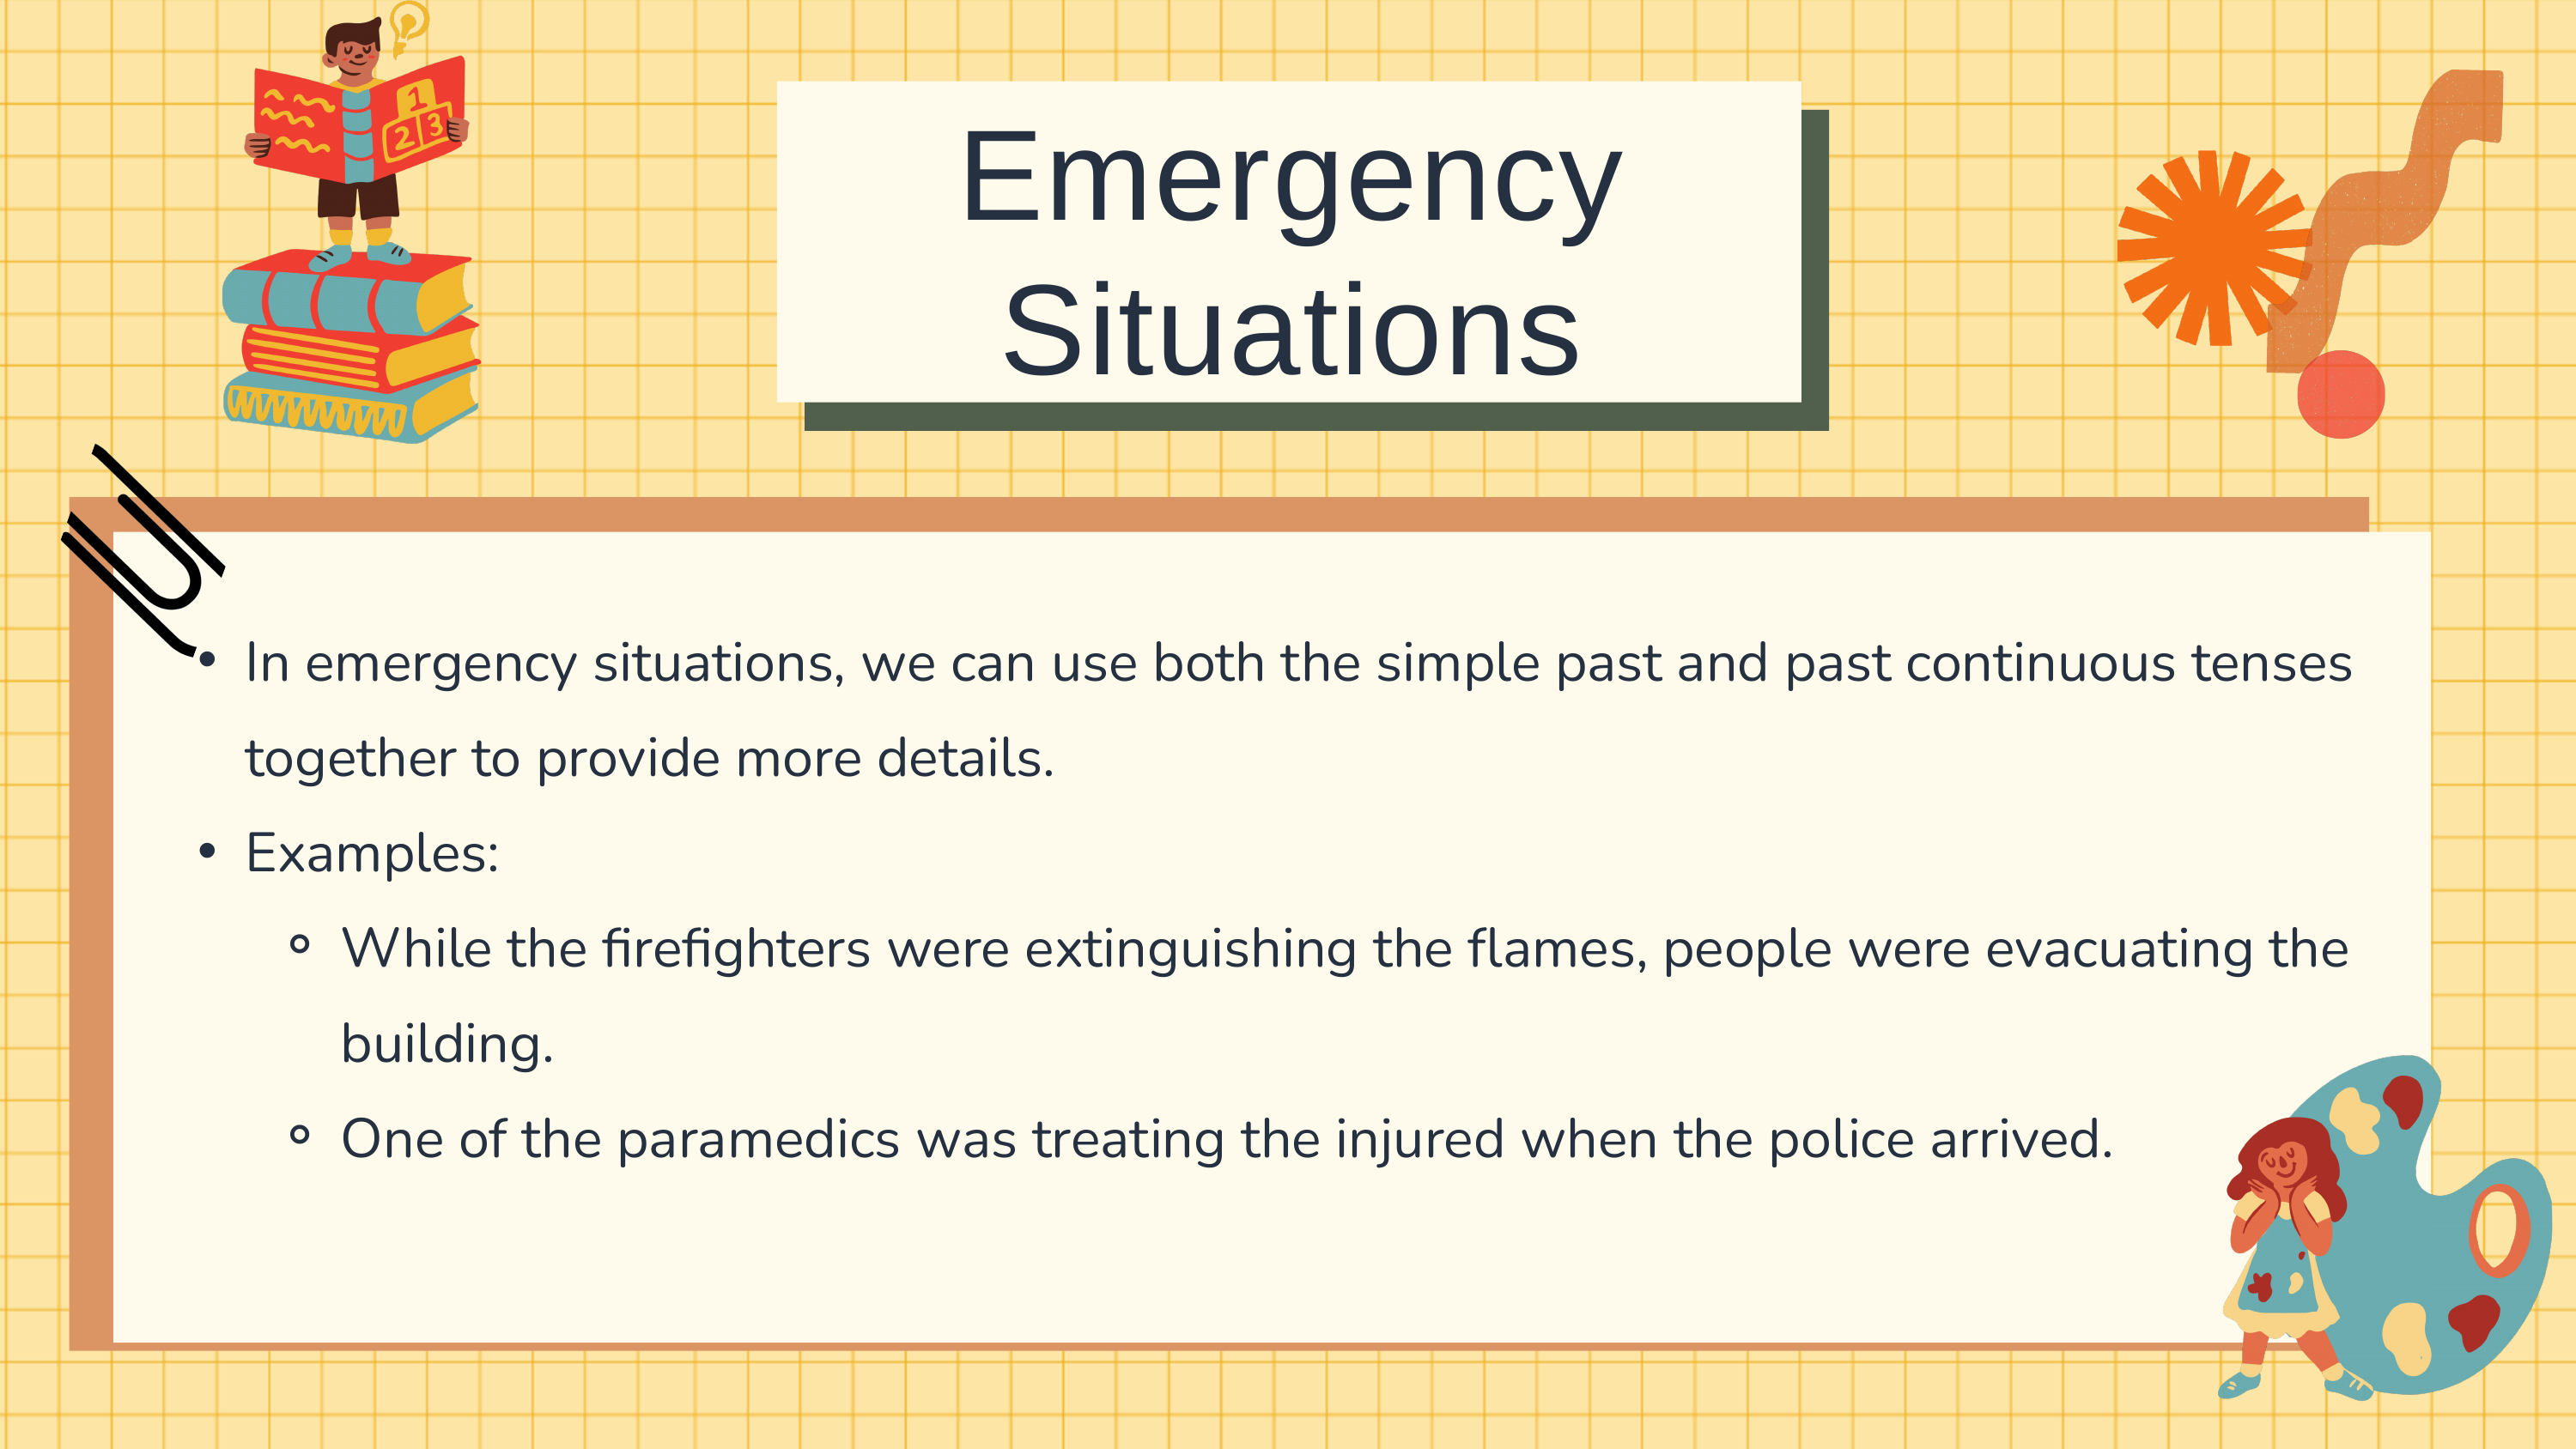

Emergency Situations

In emergency situations, we can use both the simple past and past continuous tenses together to provide more details.
Examples:
While the firefighters were extinguishing the flames, people were evacuating the building.
One of the paramedics was treating the injured when the police arrived.